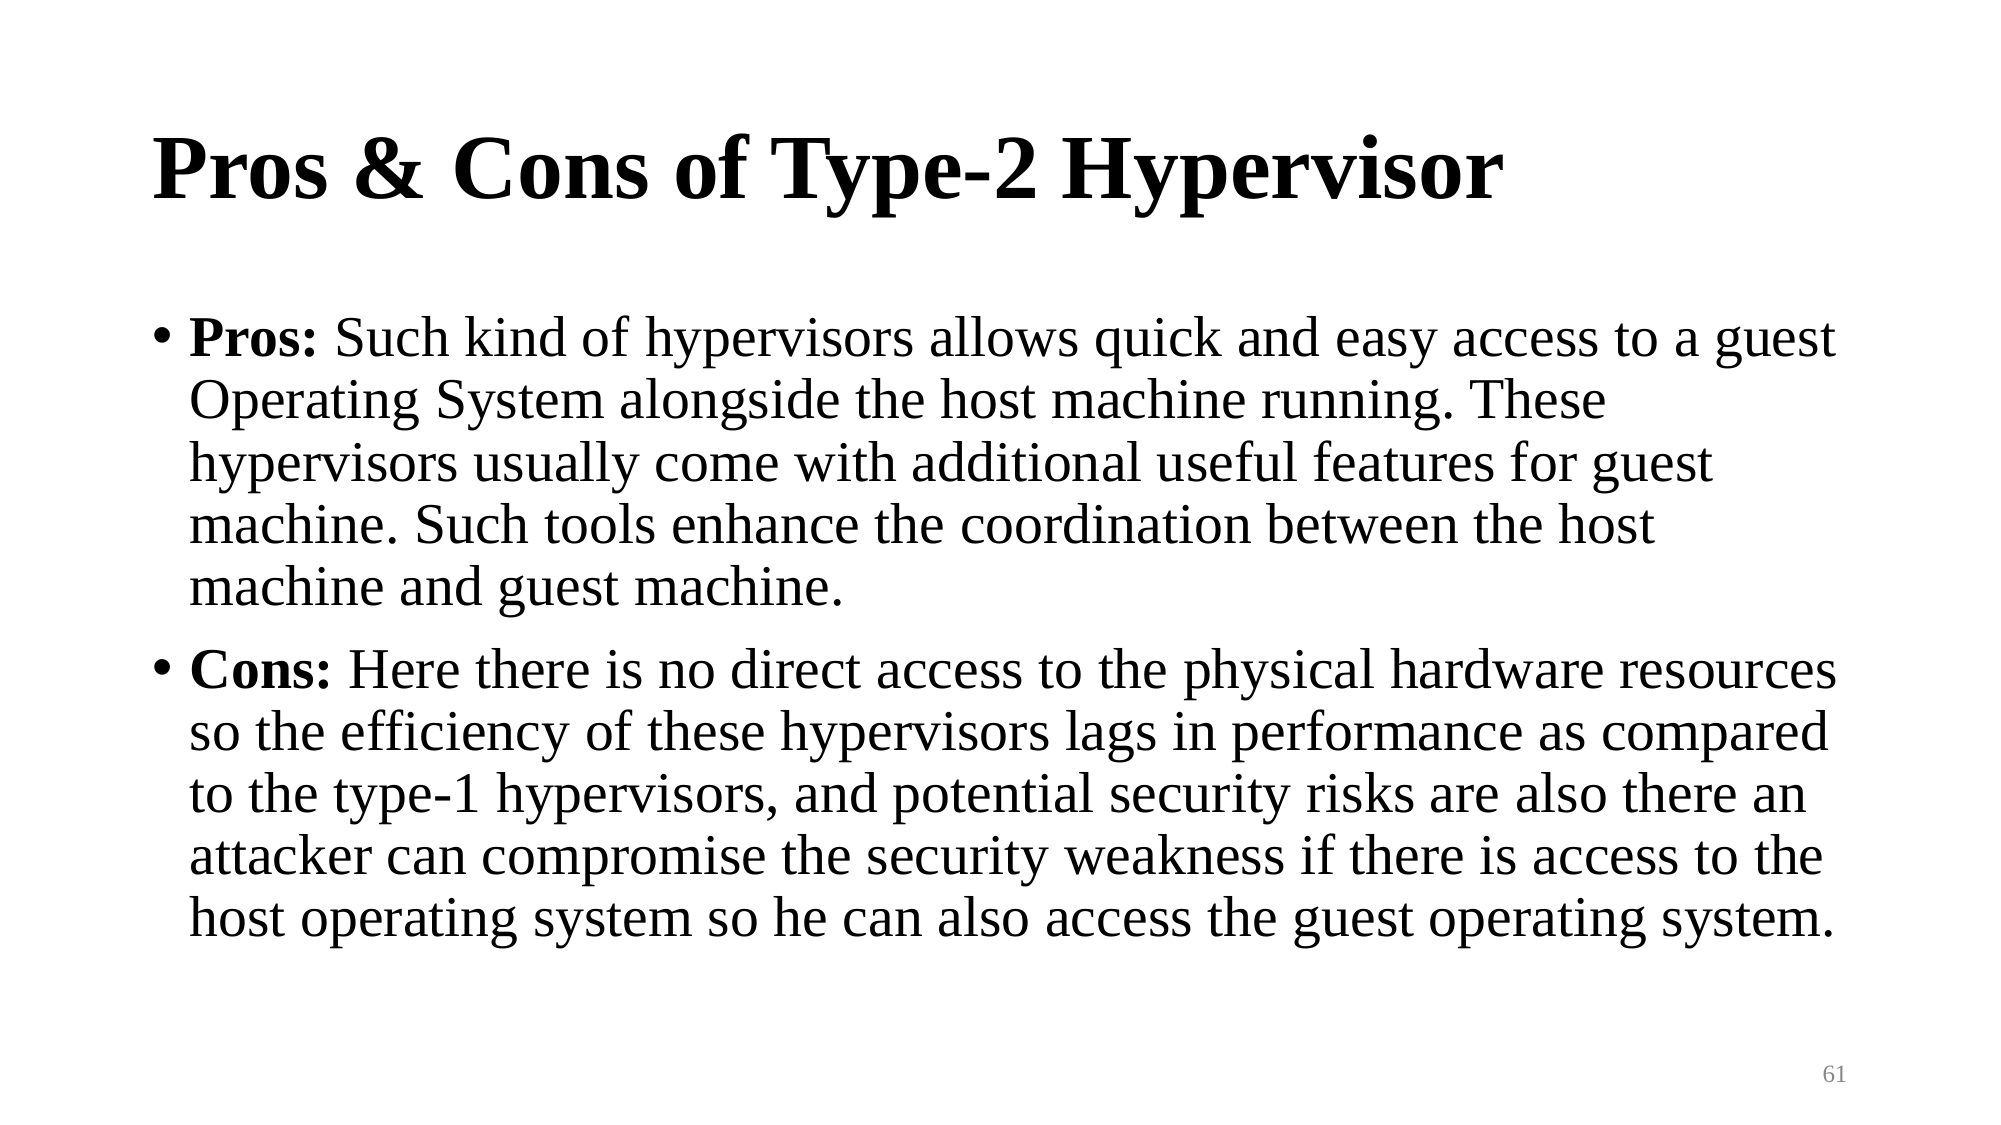

# Pros & Cons of Type-2 Hypervisor
Pros: Such kind of hypervisors allows quick and easy access to a guest Operating System alongside the host machine running. These hypervisors usually come with additional useful features for guest machine. Such tools enhance the coordination between the host machine and guest machine.
Cons: Here there is no direct access to the physical hardware resources so the efficiency of these hypervisors lags in performance as compared to the type-1 hypervisors, and potential security risks are also there an attacker can compromise the security weakness if there is access to the host operating system so he can also access the guest operating system.

61